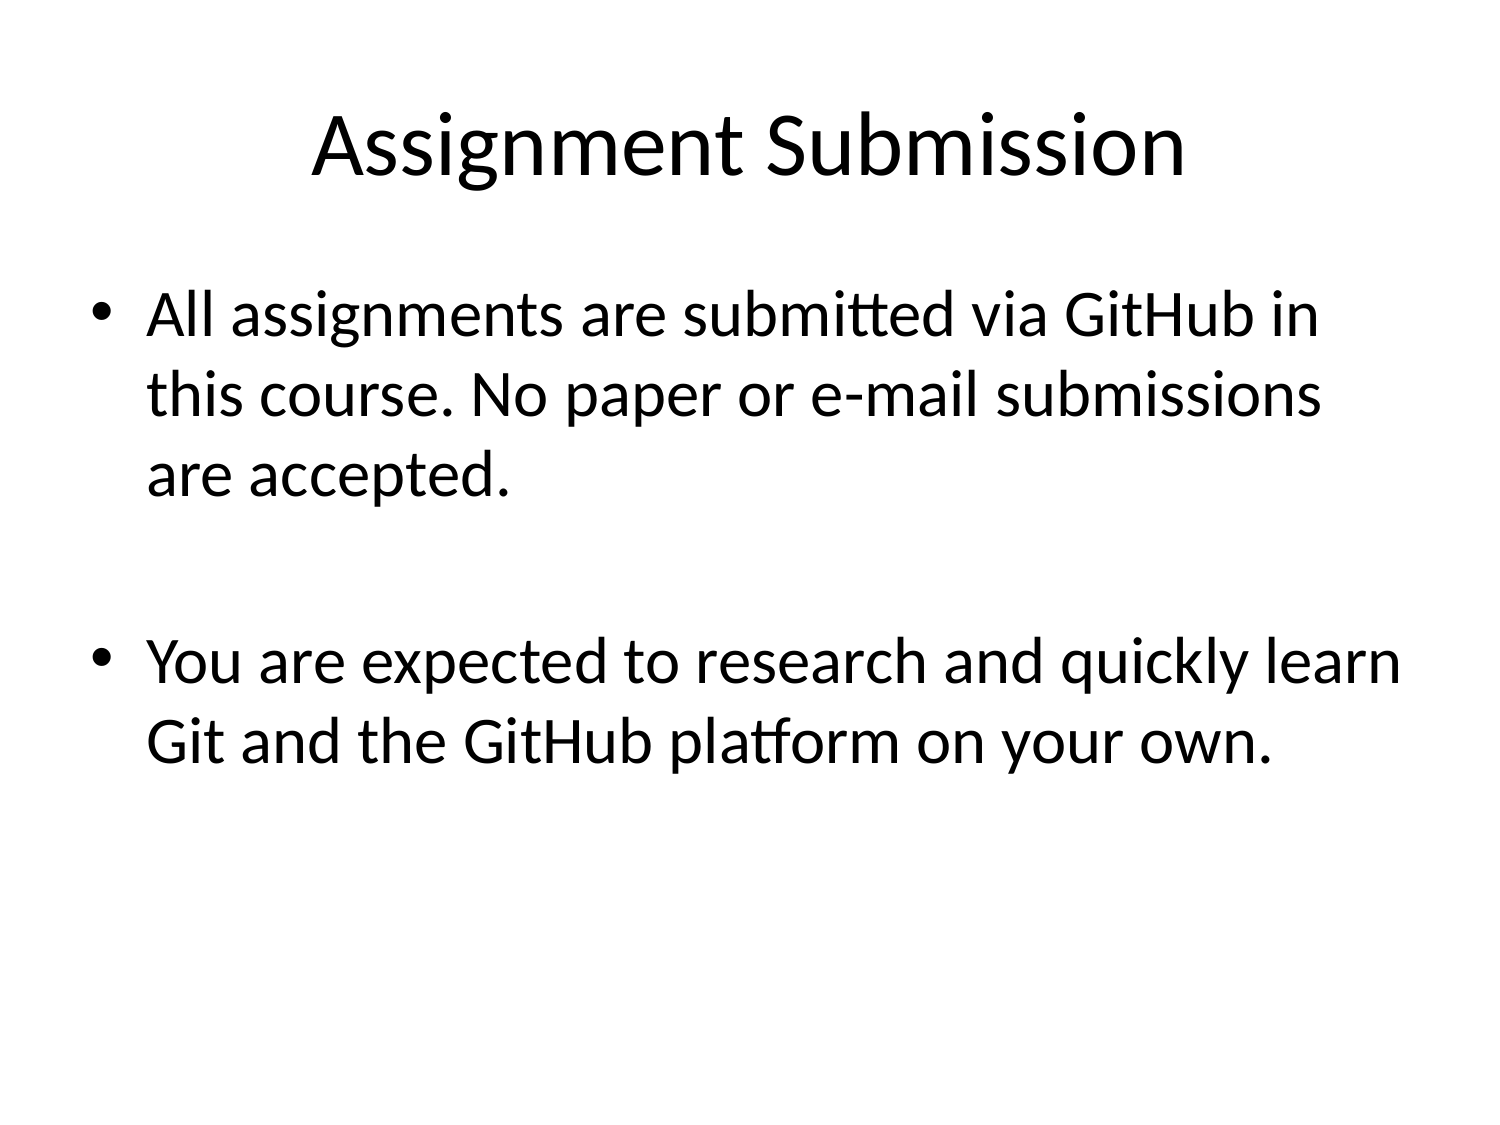

# Assignment Submission
All assignments are submitted via GitHub in this course. No paper or e-mail submissions are accepted.

You are expected to research and quickly learn Git and the GitHub platform on your own.